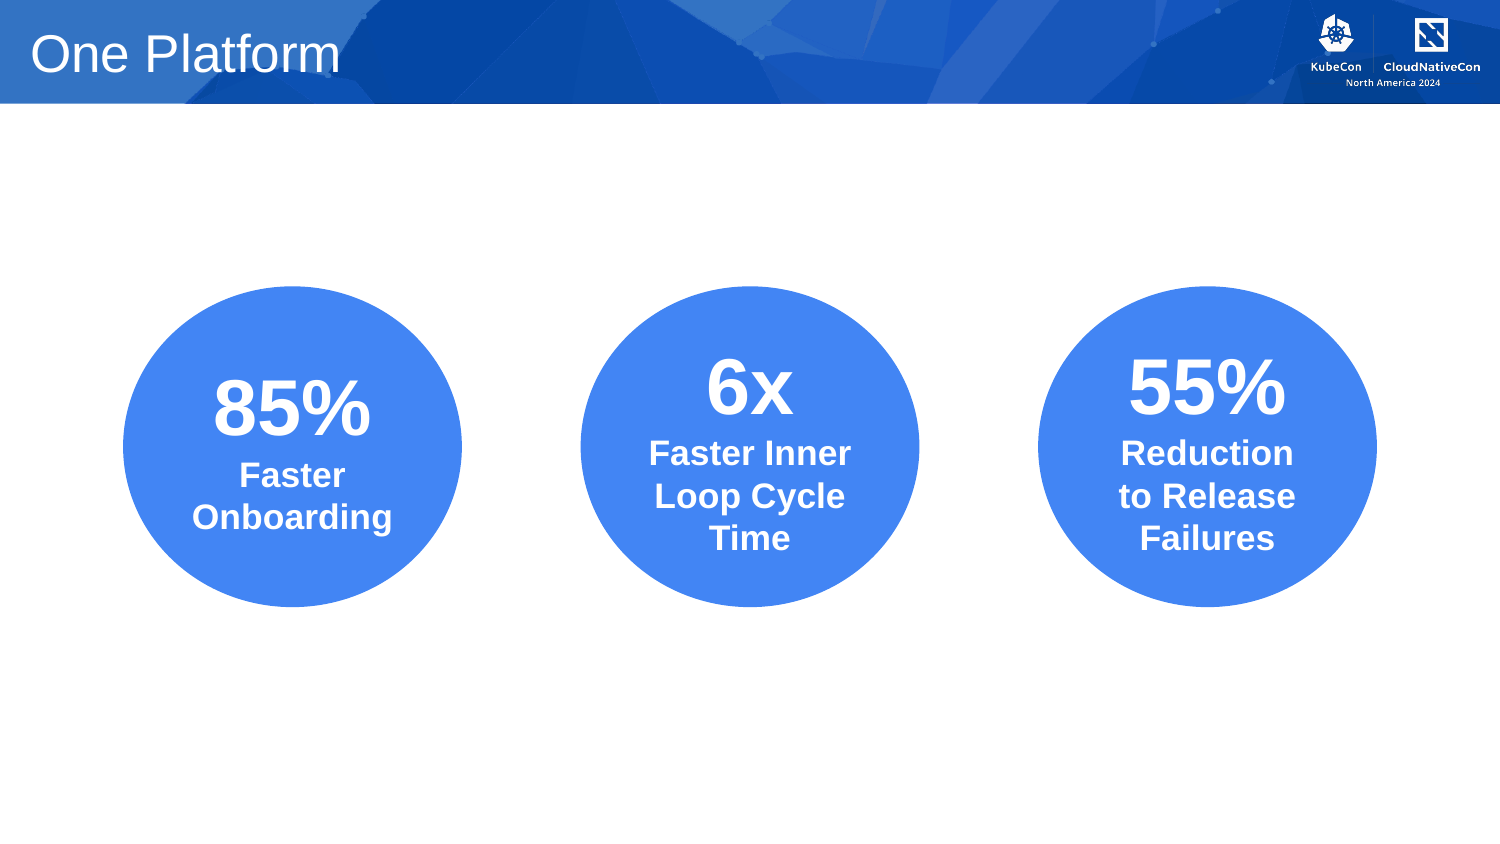

# One Platform
85%
Faster Onboarding
6x
Faster Inner Loop Cycle Time
55%
Reduction to Release Failures